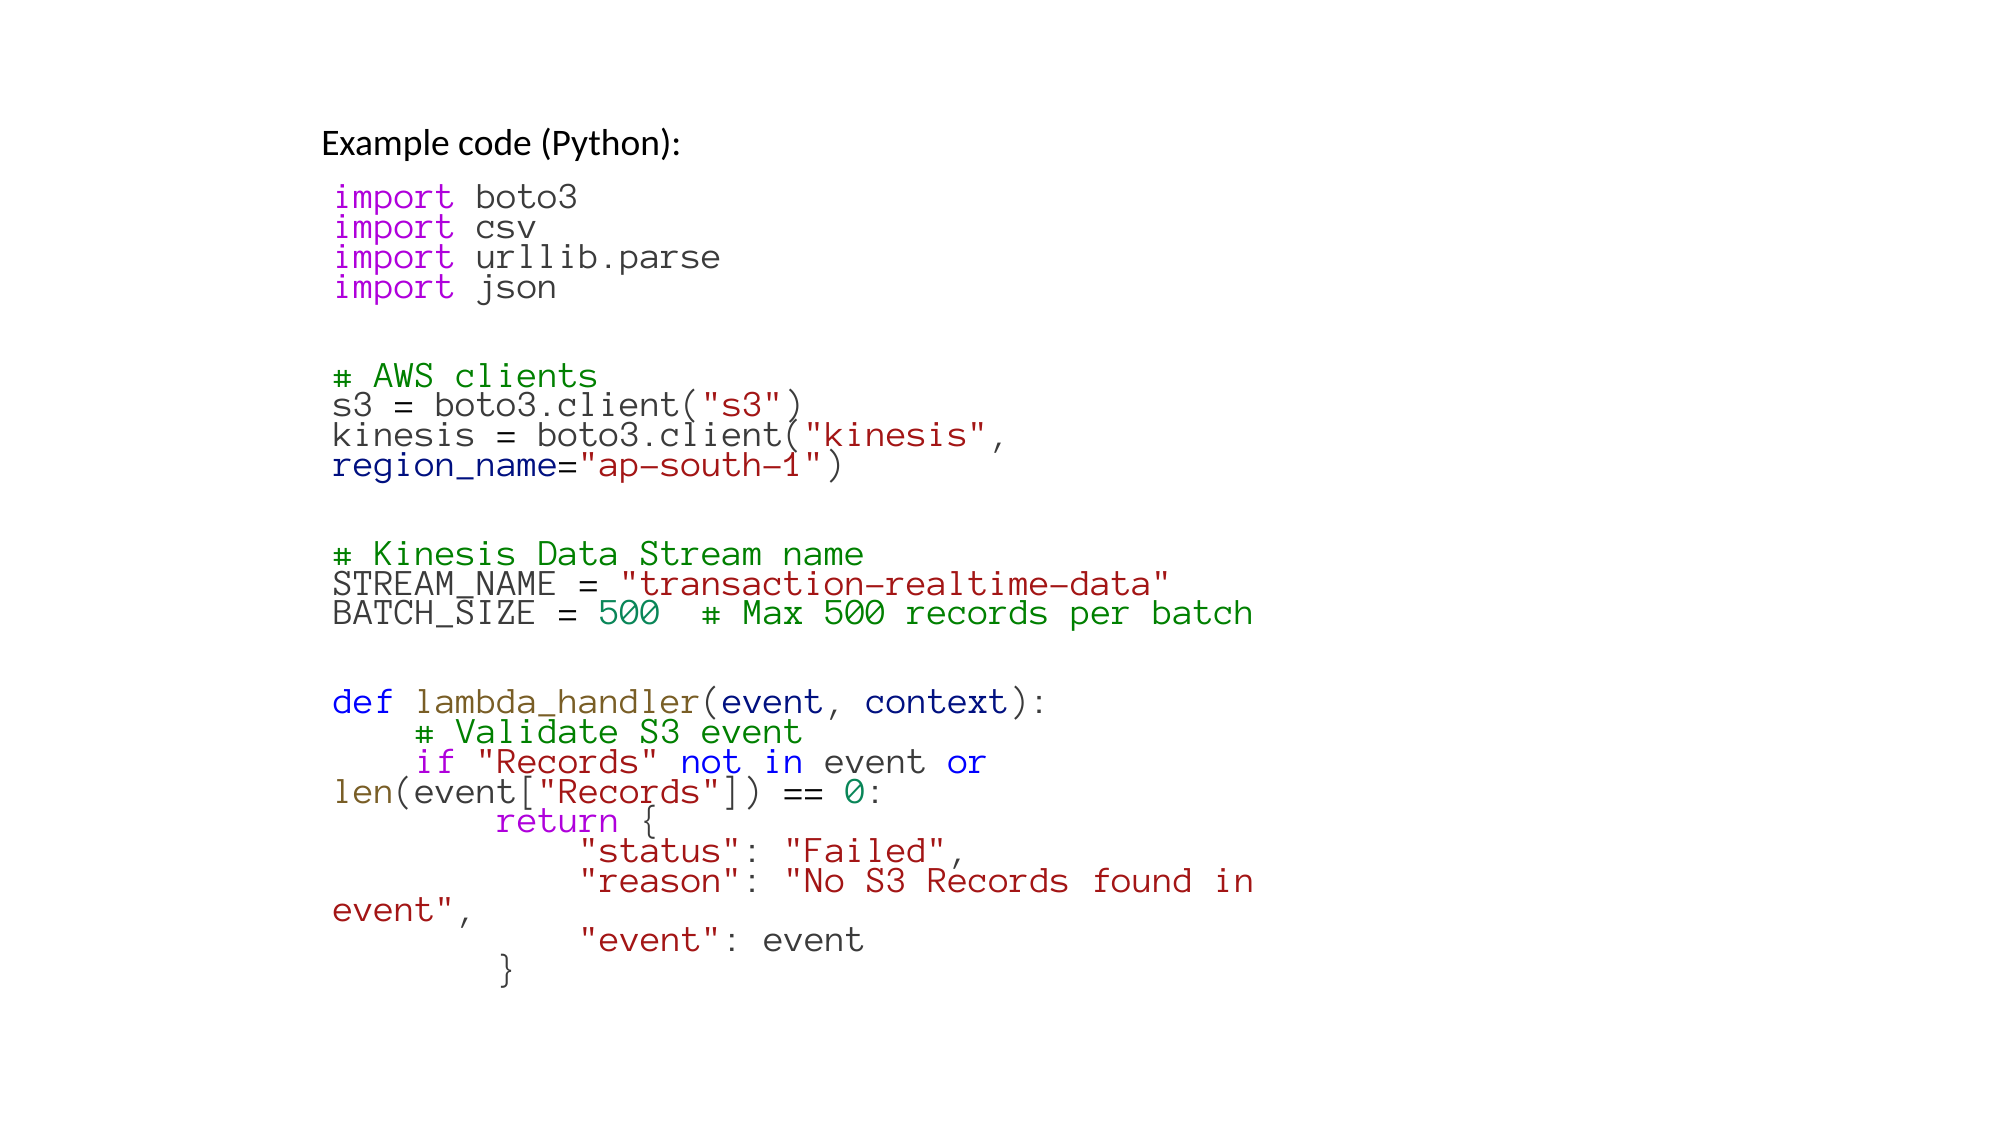

Example code (Python):
import boto3
import csv
import urllib.parse
import json

# AWS clients
s3 = boto3.client("s3")
kinesis = boto3.client("kinesis", region_name="ap-south-1")

# Kinesis Data Stream name
STREAM_NAME = "transaction-realtime-data"
BATCH_SIZE = 500  # Max 500 records per batch

def lambda_handler(event, context):
    # Validate S3 event
    if "Records" not in event or len(event["Records"]) == 0:
        return {
            "status": "Failed",
            "reason": "No S3 Records found in event",
            "event": event
        }